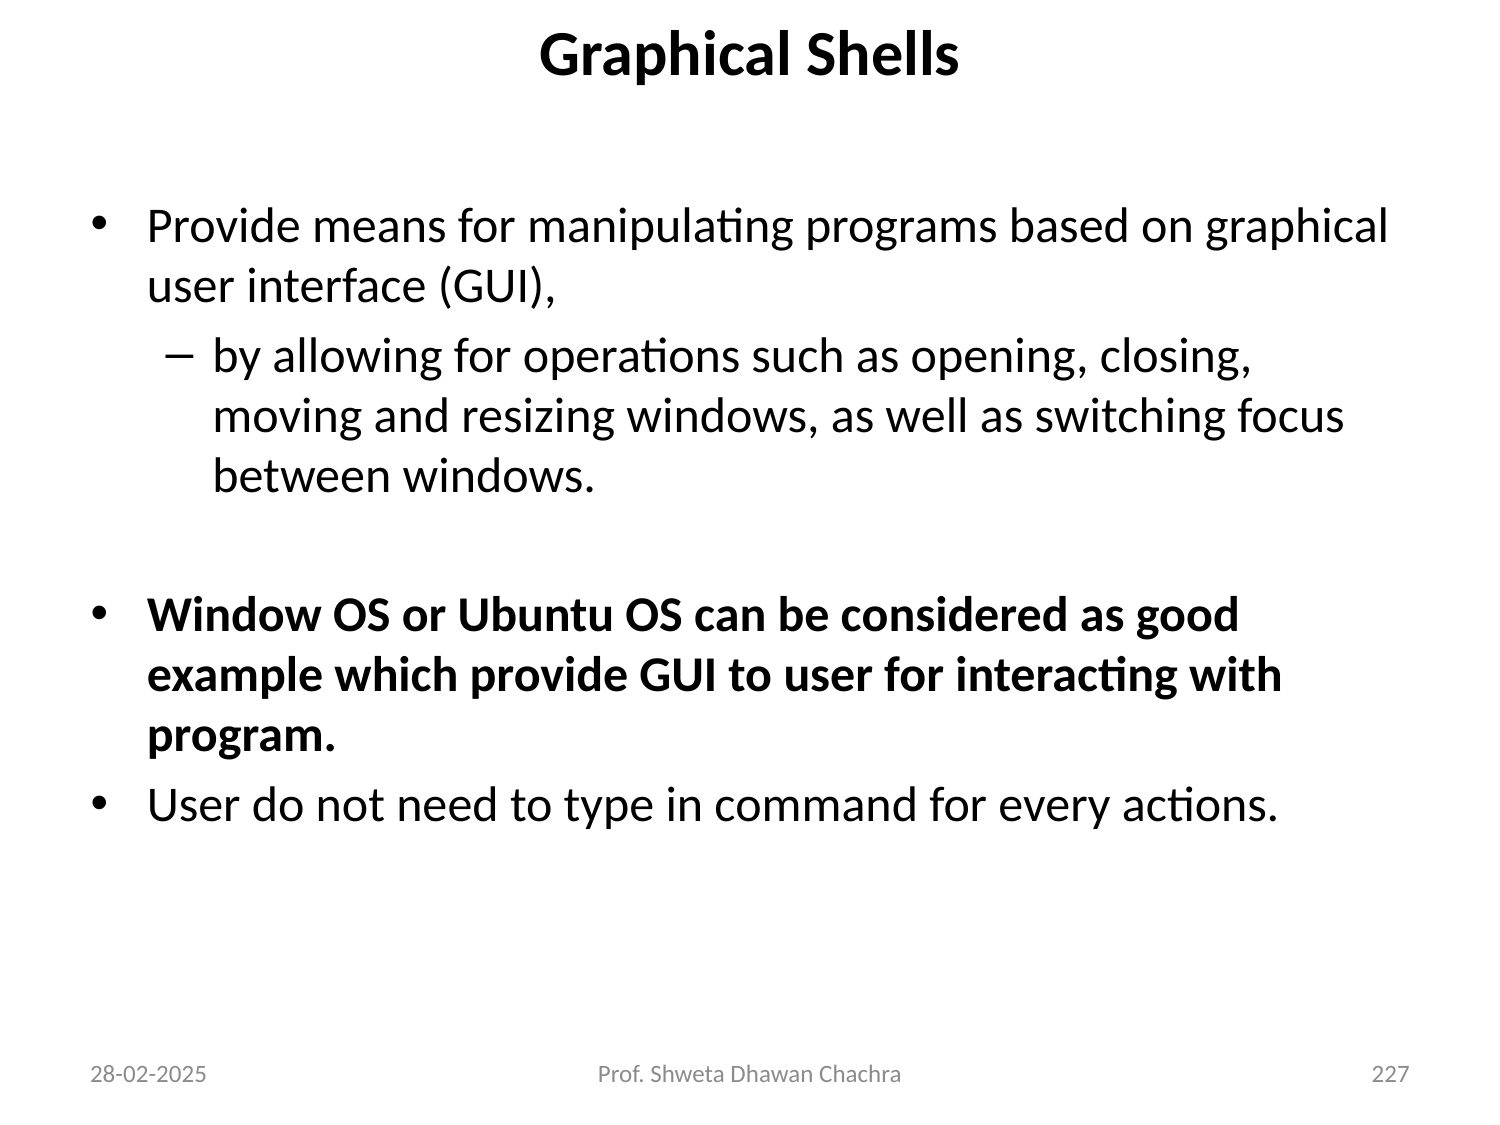

# Graphical Shells
Provide means for manipulating programs based on graphical user interface (GUI),
by allowing for operations such as opening, closing, moving and resizing windows, as well as switching focus between windows.

Window OS or Ubuntu OS can be considered as good example which provide GUI to user for interacting with program.
User do not need to type in command for every actions.

28-02-2025
Prof. Shweta Dhawan Chachra
227